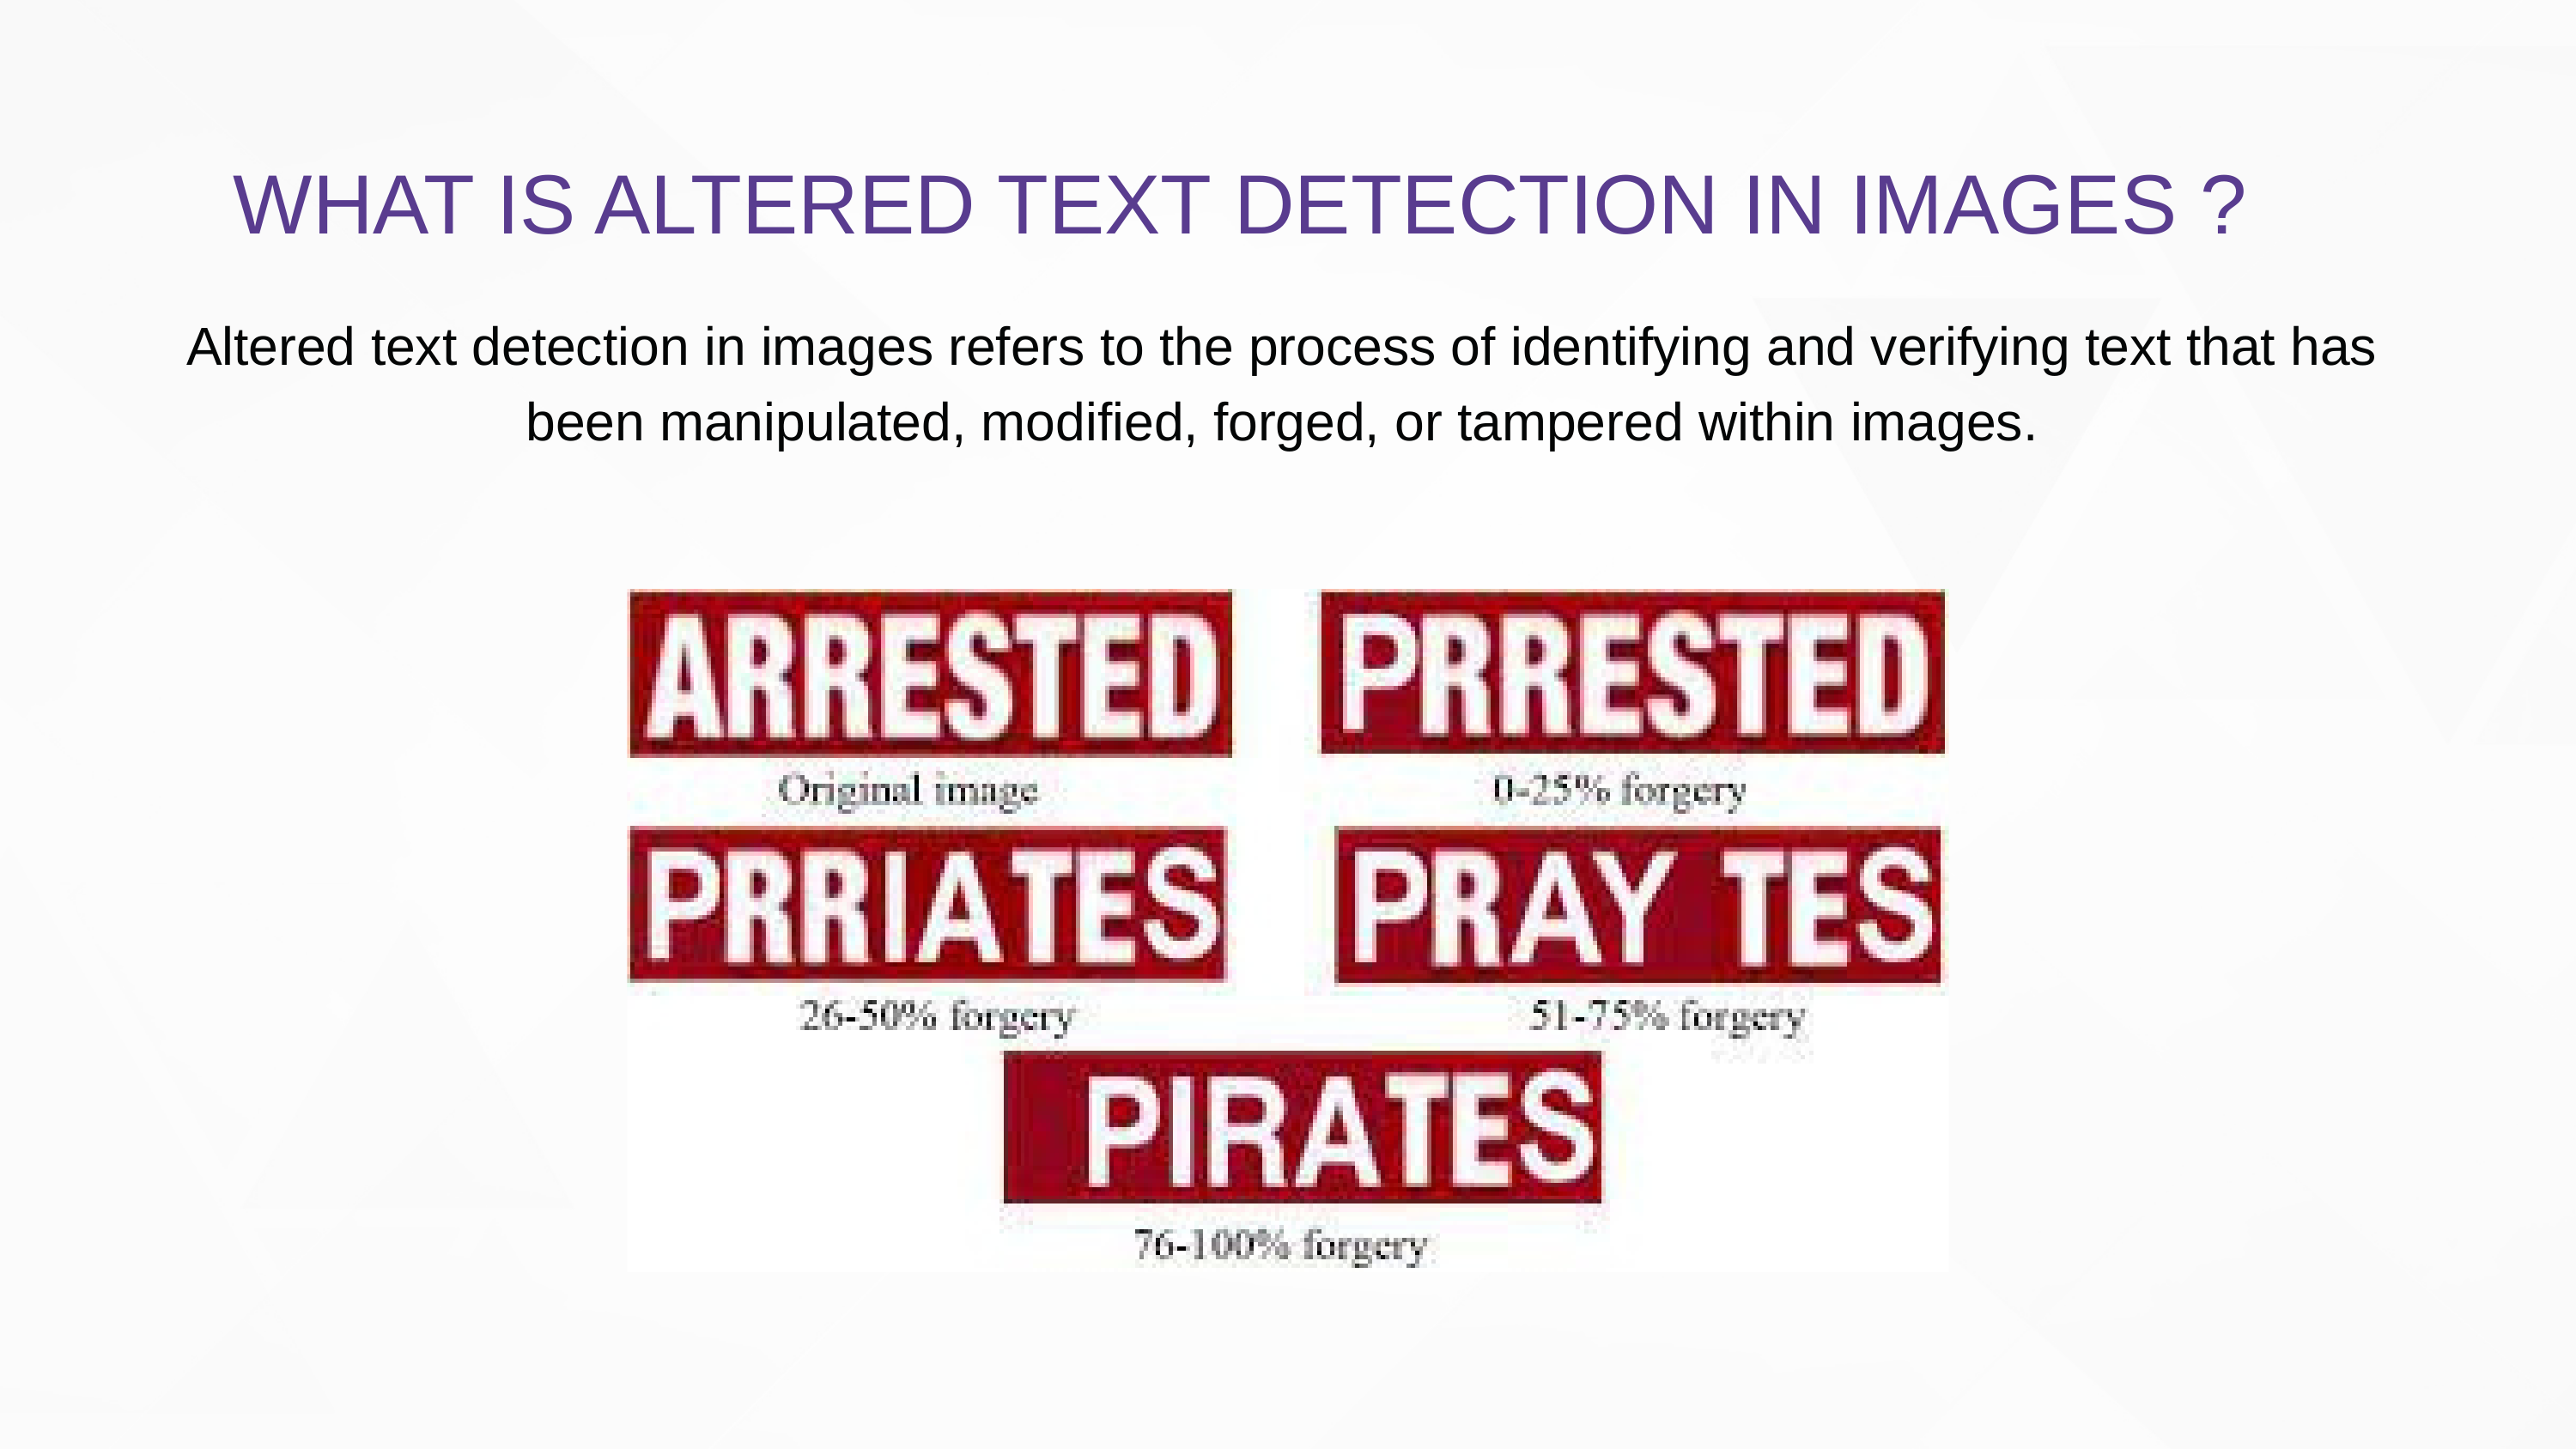

WHAT IS ALTERED TEXT DETECTION IN IMAGES ?
Altered text detection in images refers to the process of identifying and verifying text that has been manipulated, modified, forged, or tampered within images.